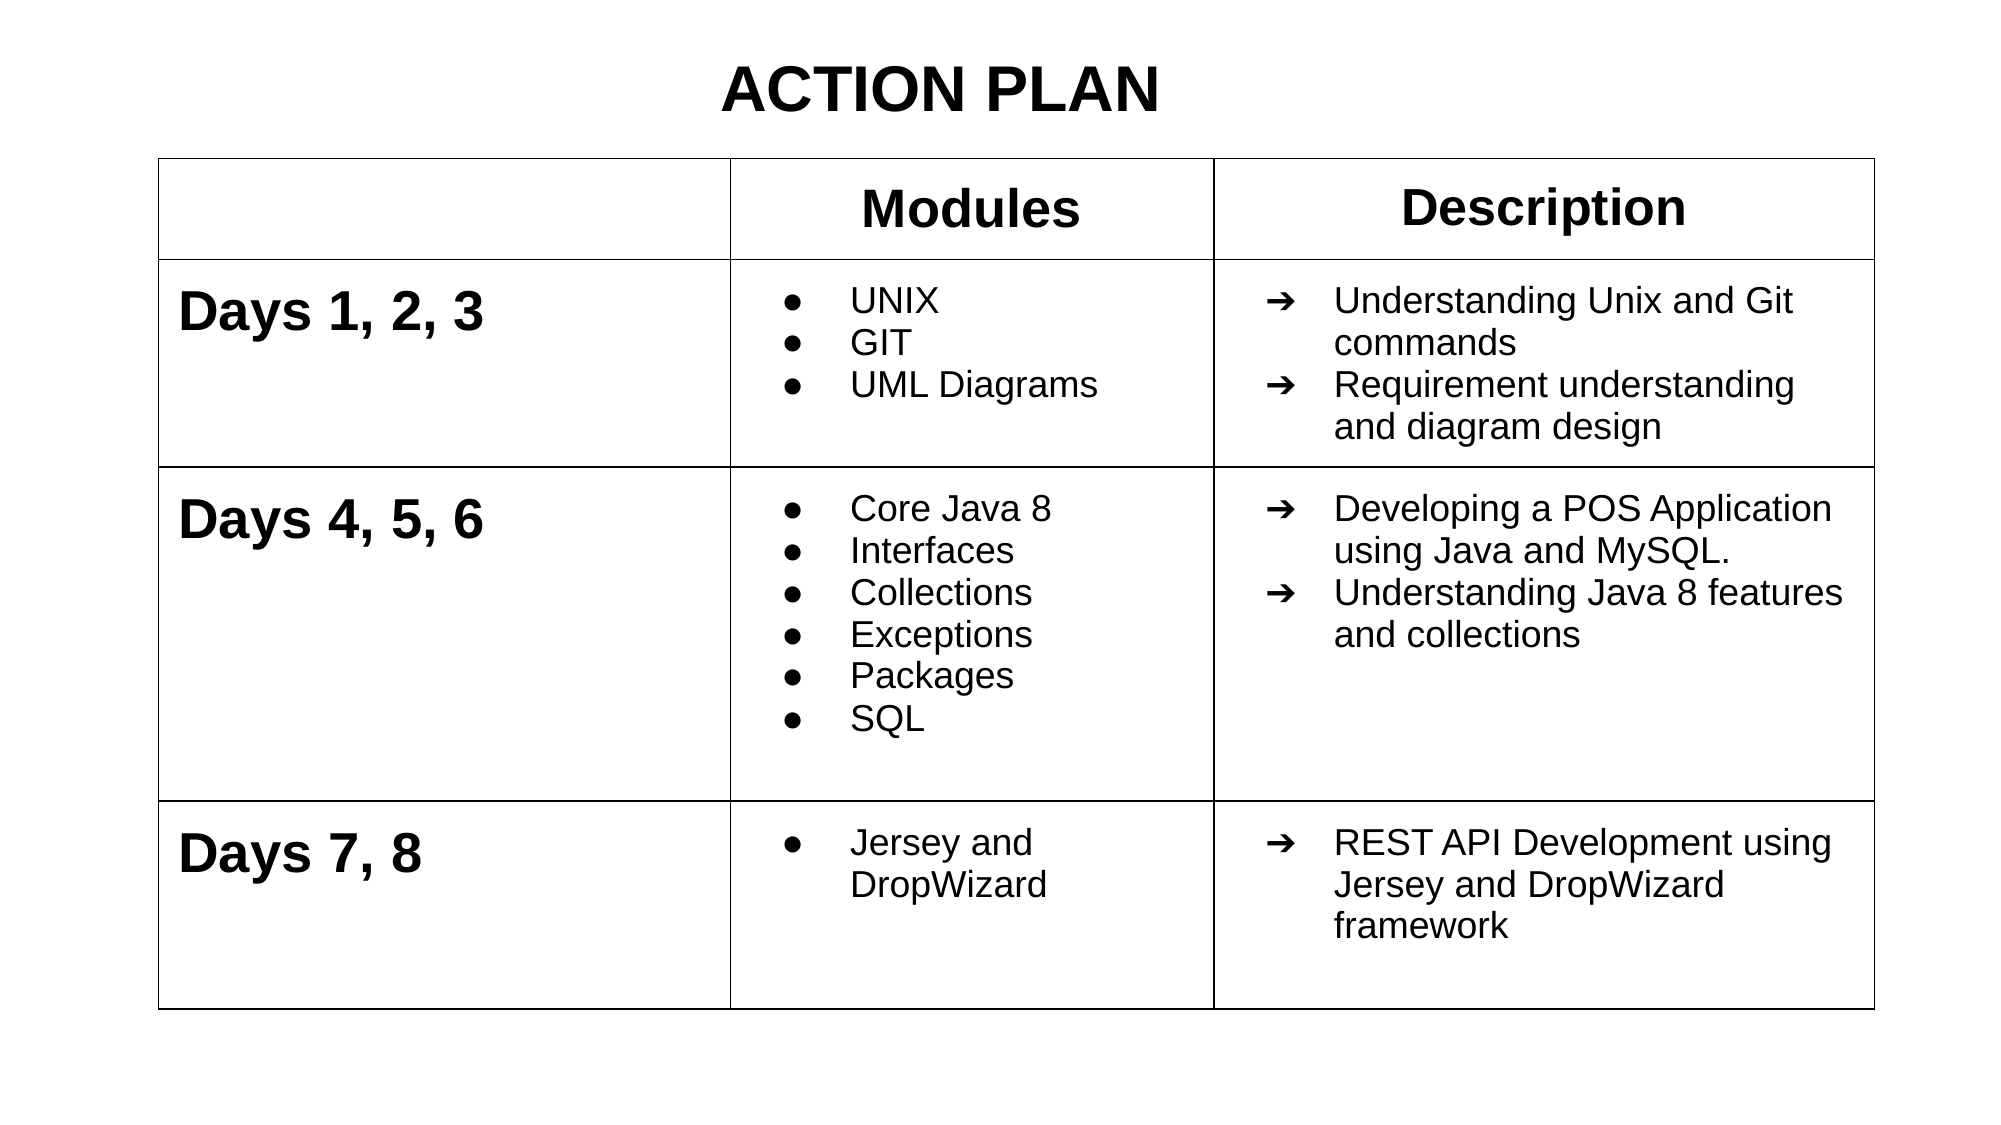

ACTION PLAN
|  | Modules | Description |
| --- | --- | --- |
| Days 1, 2, 3 | UNIX GIT UML Diagrams | Understanding Unix and Git commands Requirement understanding and diagram design |
| Days 4, 5, 6 | Core Java 8 Interfaces Collections Exceptions Packages SQL | Developing a POS Application using Java and MySQL. Understanding Java 8 features and collections |
| Days 7, 8 | Jersey and DropWizard | REST API Development using Jersey and DropWizard framework |
9